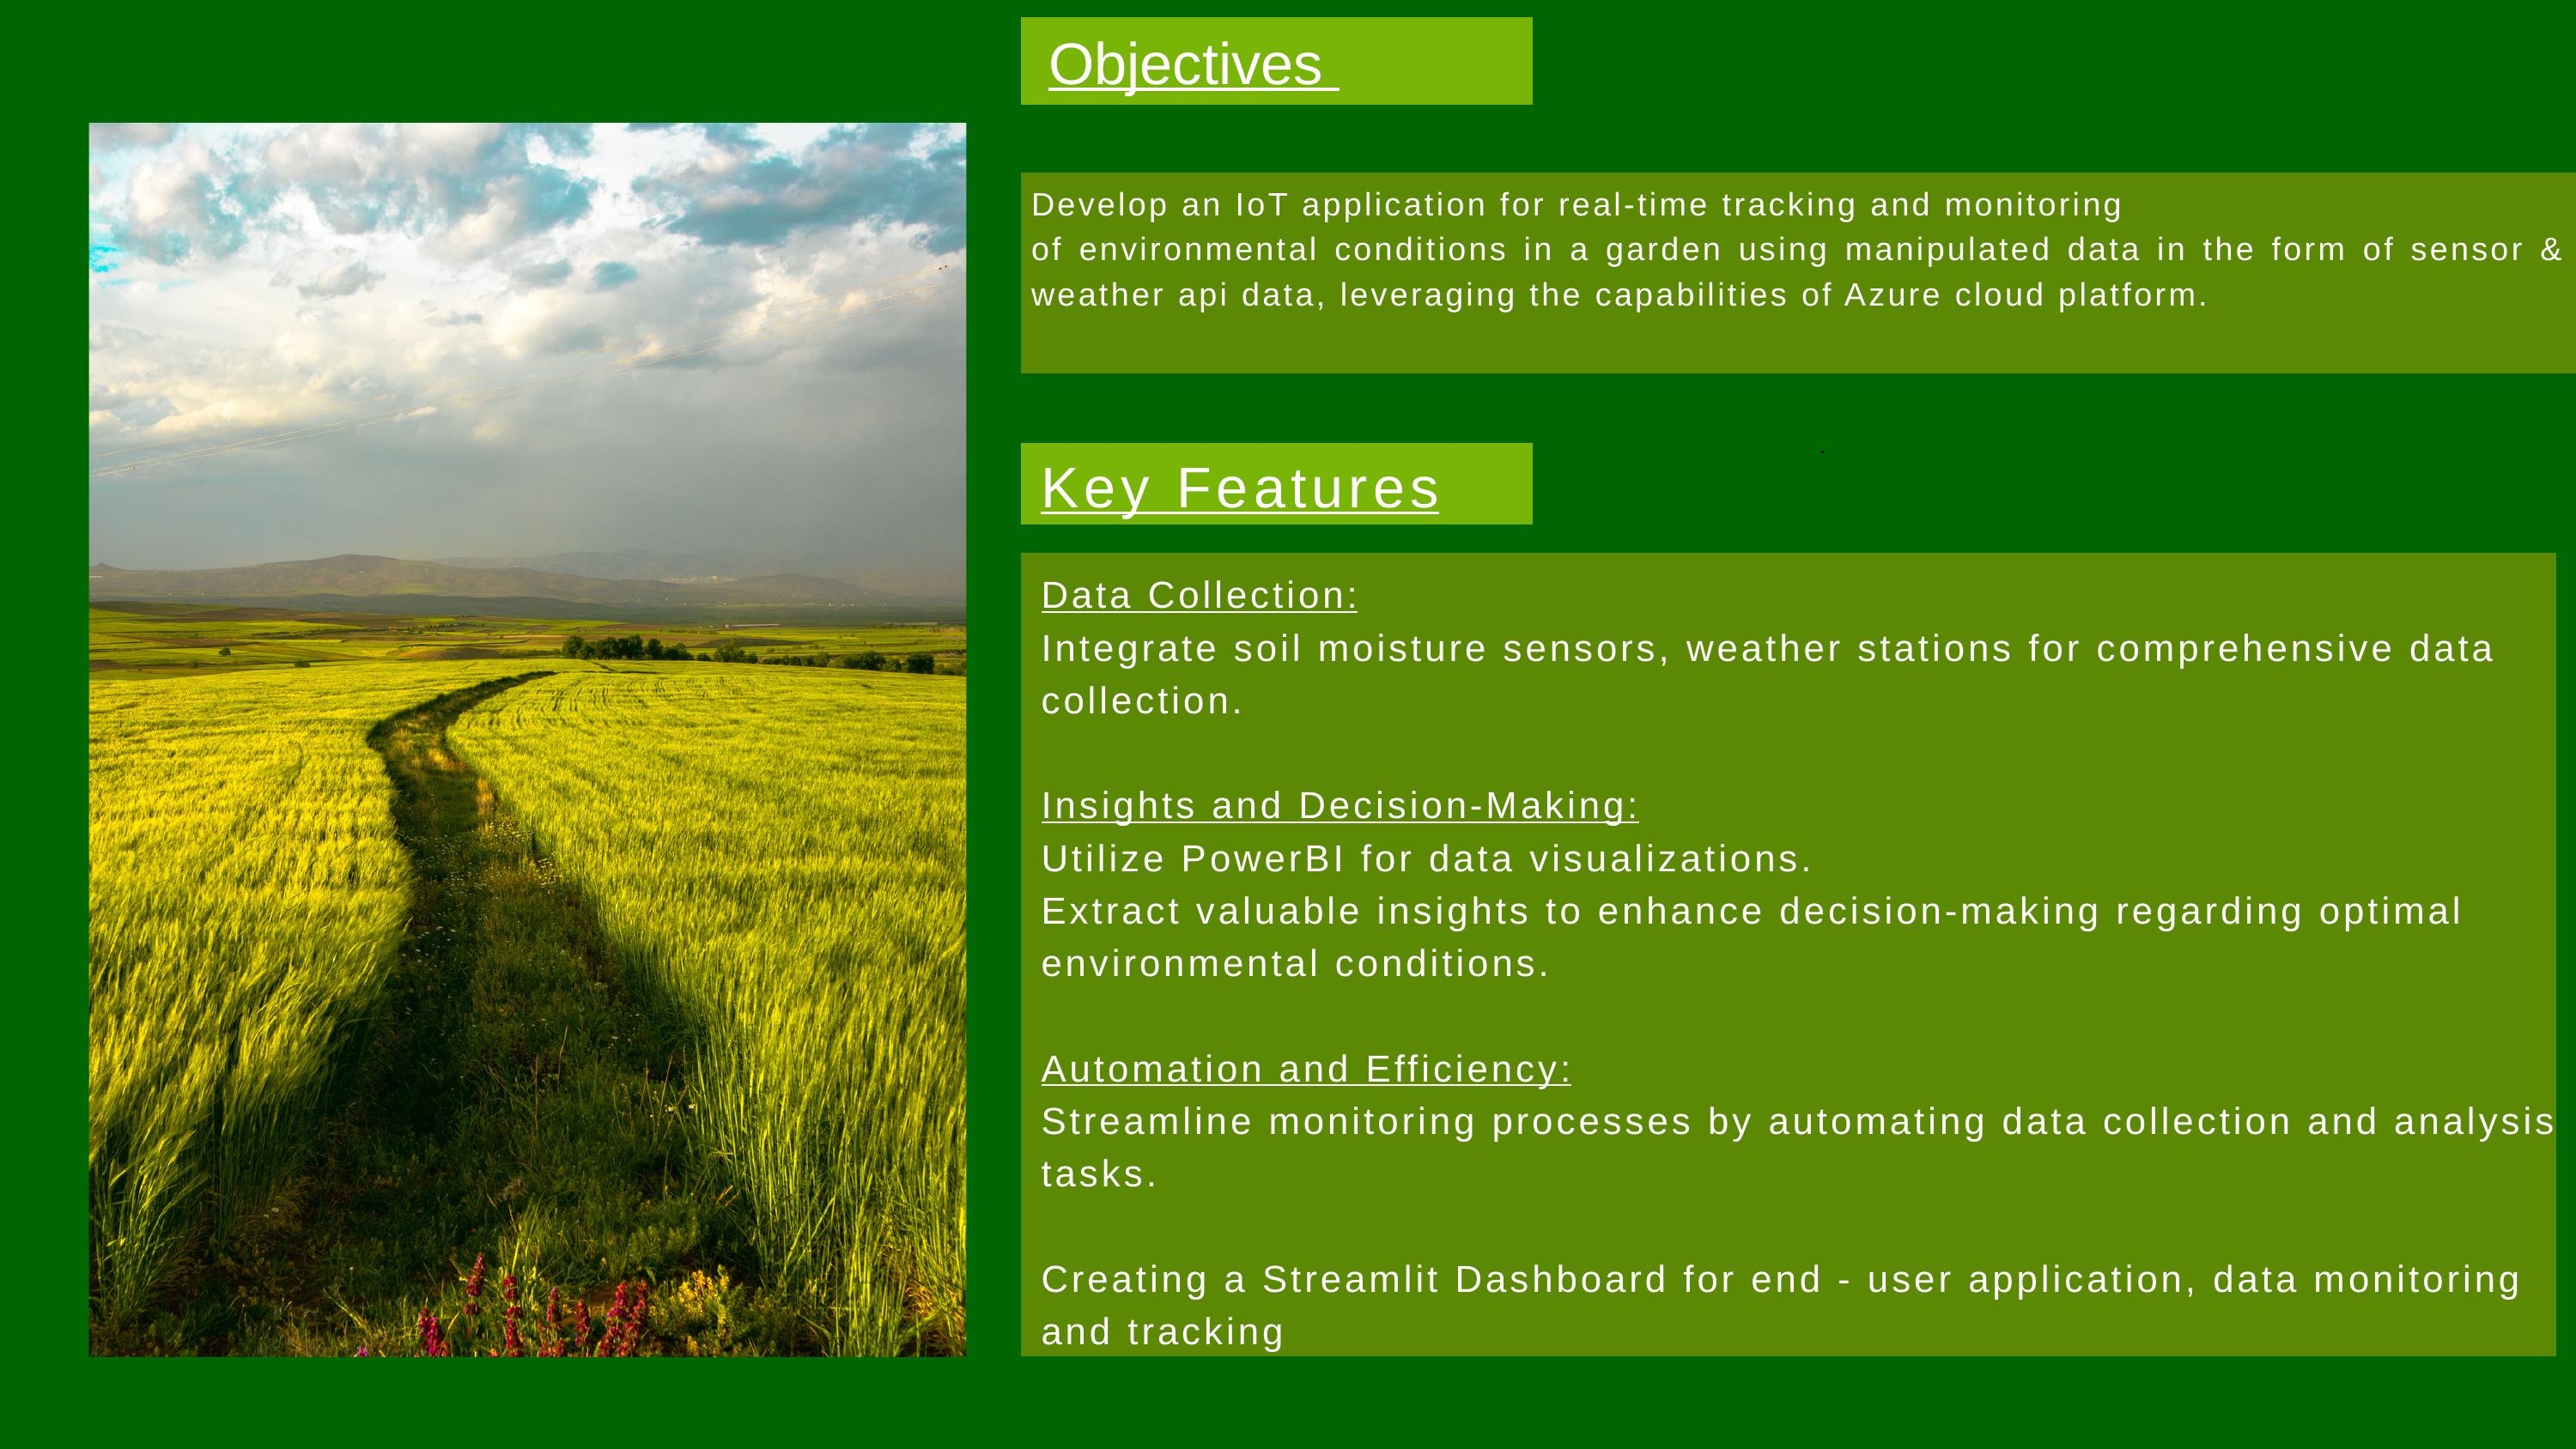

Objectives

Develop an IoT application for real-time tracking and monitoring
of environmental conditions in a garden using manipulated data in the form of sensor & weather api data, leveraging the capabilities of Azure cloud platform.
.
Key Features

Data Collection:
Integrate soil moisture sensors, weather stations for comprehensive data collection.

Insights and Decision-Making:
Utilize PowerBI for data visualizations.
Extract valuable insights to enhance decision-making regarding optimal environmental conditions.

Automation and Efficiency:
Streamline monitoring processes by automating data collection and analysis tasks.

Creating a Streamlit Dashboard for end - user application, data monitoring and tracking